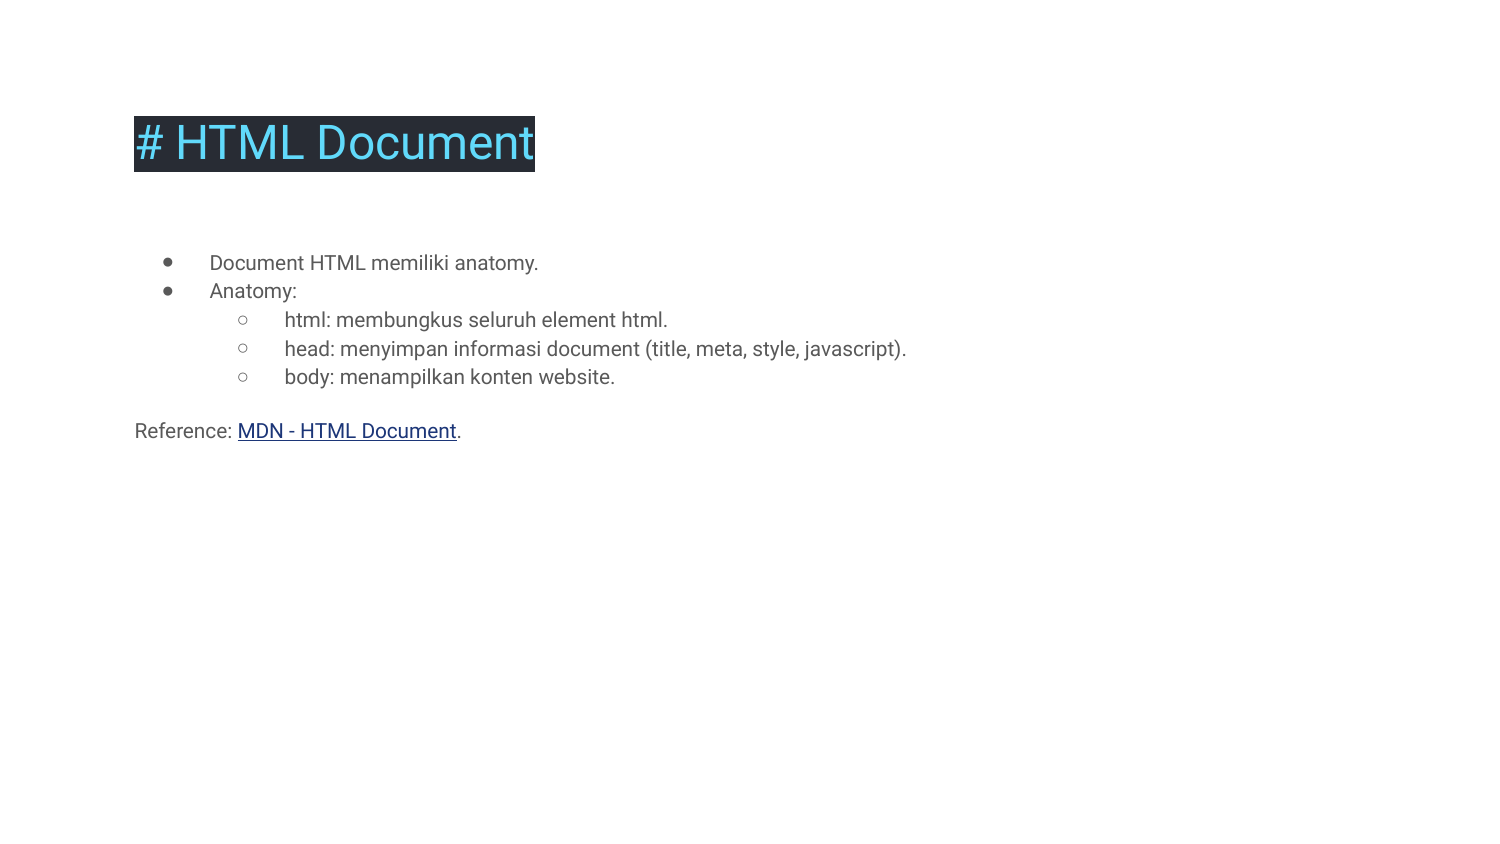

# HTML Document
Document HTML memiliki anatomy.
Anatomy:
html: membungkus seluruh element html.
head: menyimpan informasi document (title, meta, style, javascript).
body: menampilkan konten website.
Reference: MDN - HTML Document.